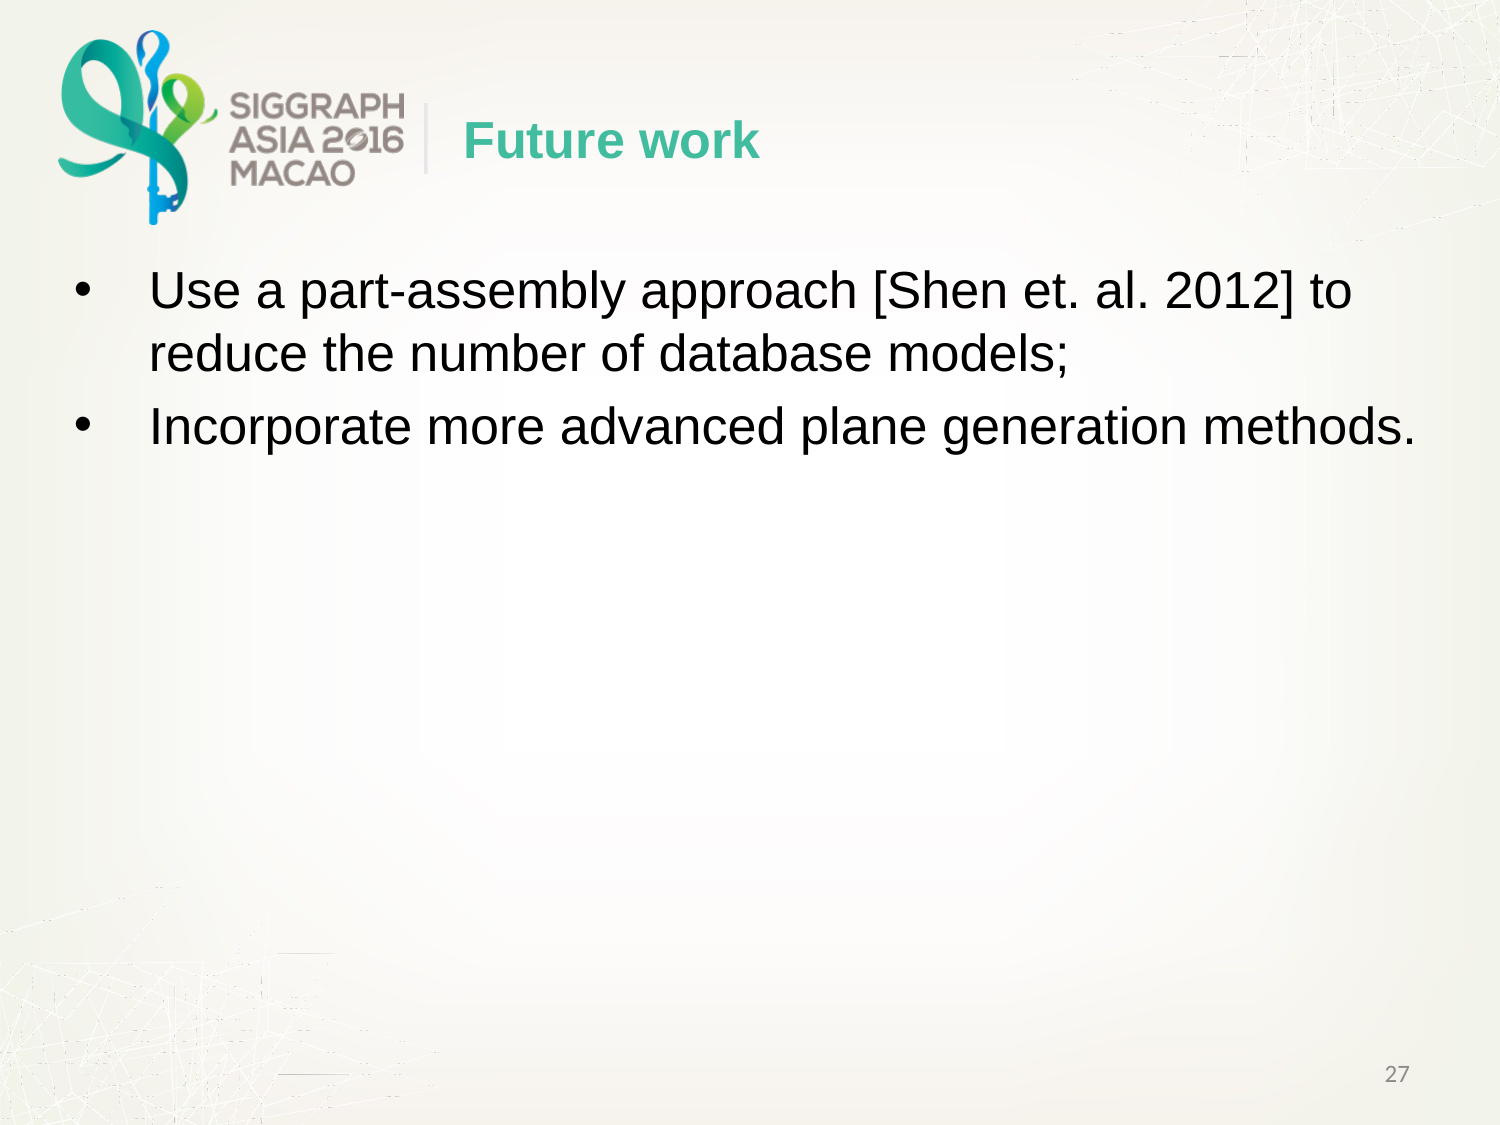

# Future work
Use a part-assembly approach [Shen et. al. 2012] to reduce the number of database models;
Incorporate more advanced plane generation methods.

27